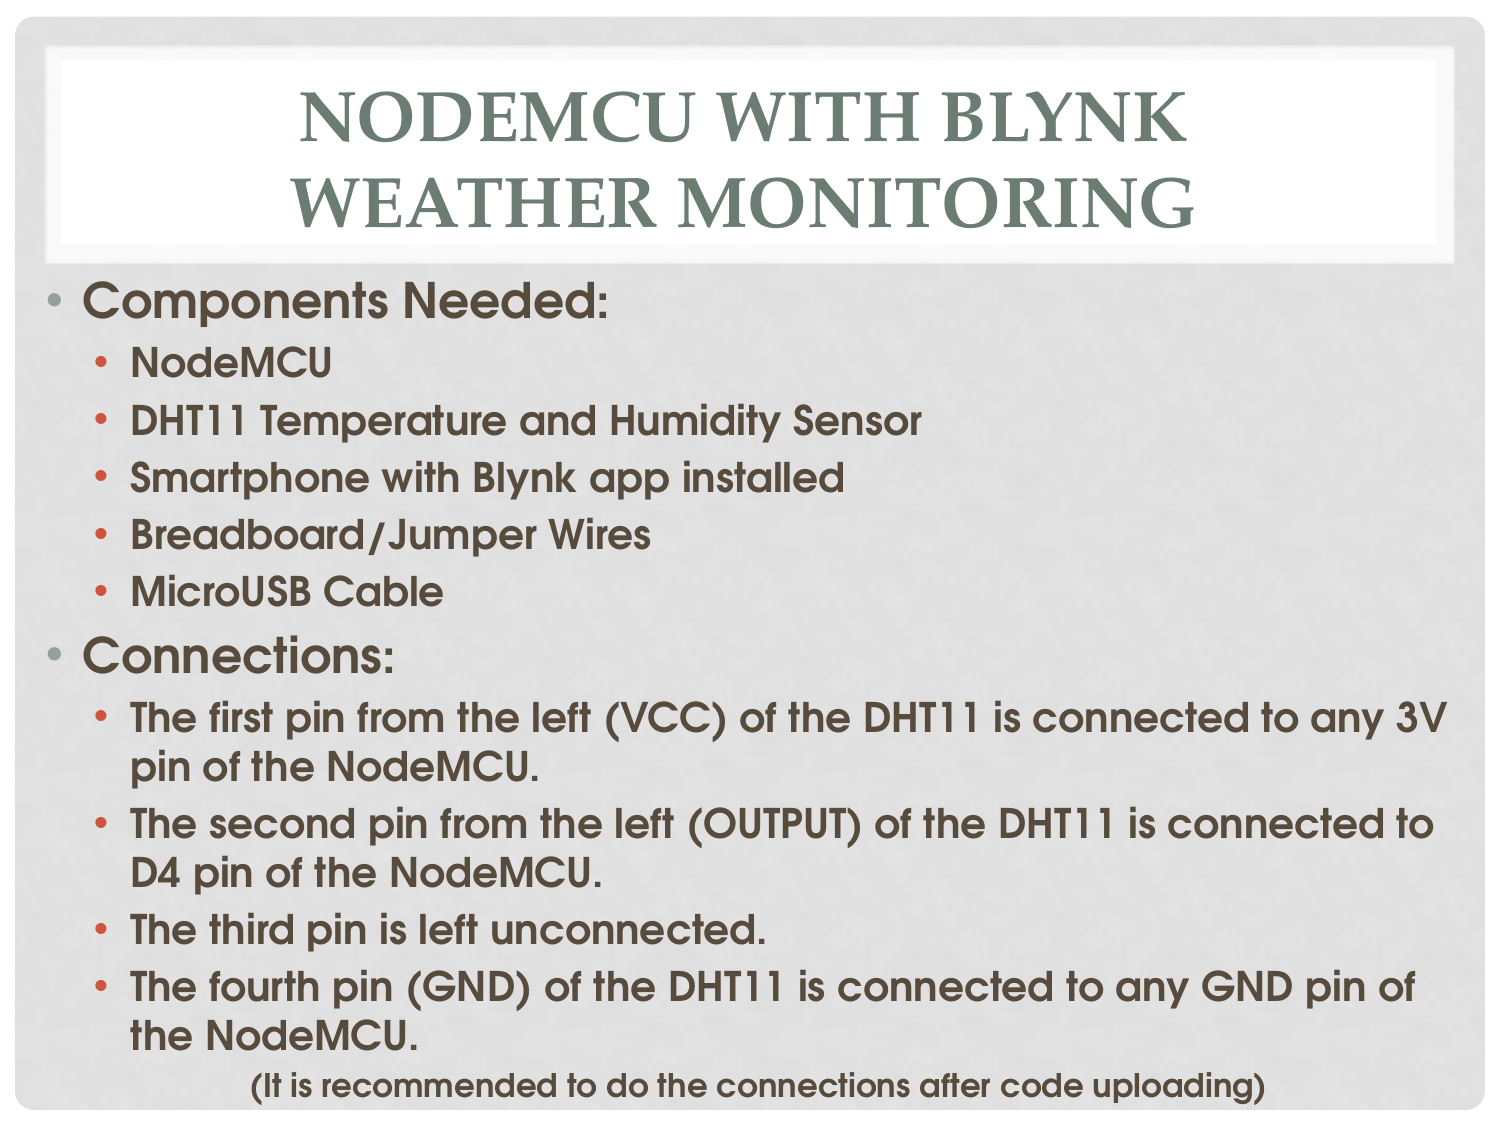

# NodeMCU with Blynk Weather Monitoring
Components Needed:
NodeMCU
DHT11 Temperature and Humidity Sensor
Smartphone with Blynk app installed
Breadboard/Jumper Wires
MicroUSB Cable
Connections:
The first pin from the left (VCC) of the DHT11 is connected to any 3V pin of the NodeMCU.
The second pin from the left (OUTPUT) of the DHT11 is connected to D4 pin of the NodeMCU.
The third pin is left unconnected.
The fourth pin (GND) of the DHT11 is connected to any GND pin of the NodeMCU.
(It is recommended to do the connections after code uploading)